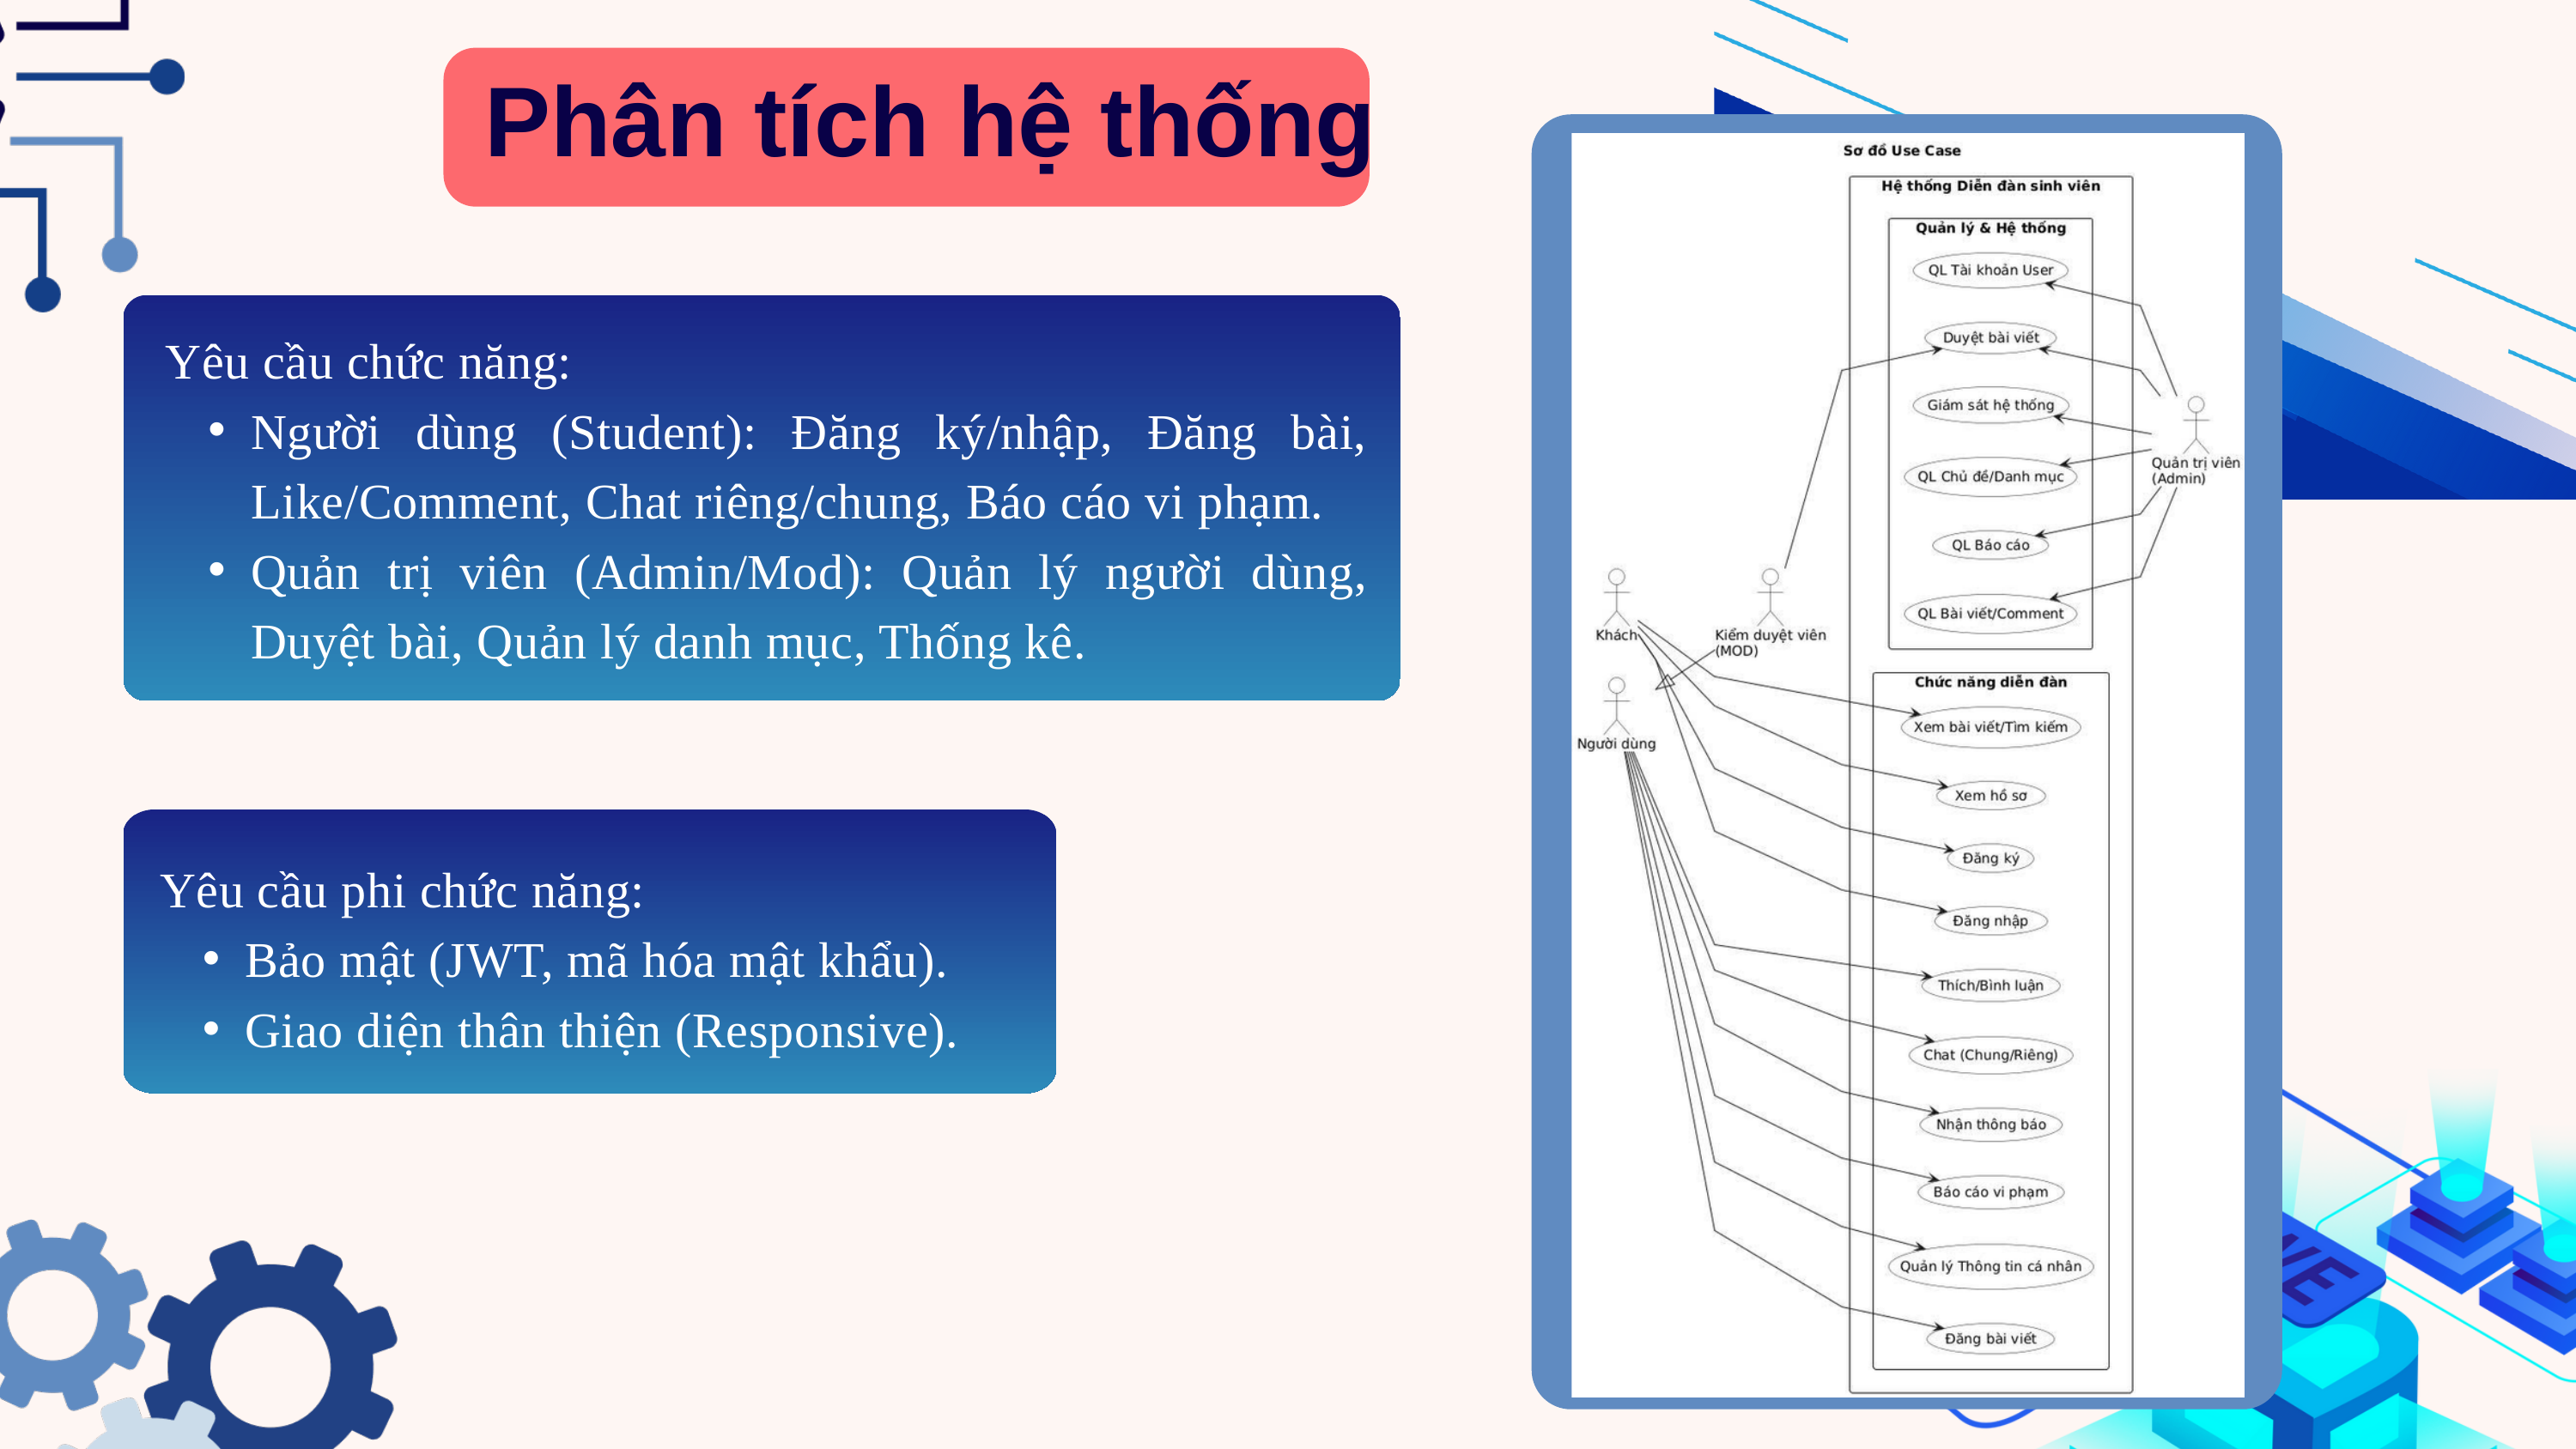

Phân tích hệ thống

Yêu cầu chức năng:
Người dùng (Student): Đăng ký/nhập, Đăng bài, Like/Comment, Chat riêng/chung, Báo cáo vi phạm.
Quản trị viên (Admin/Mod): Quản lý người dùng, Duyệt bài, Quản lý danh mục, Thống kê.

Yêu cầu phi chức năng:
Bảo mật (JWT, mã hóa mật khẩu).
Giao diện thân thiện (Responsive).